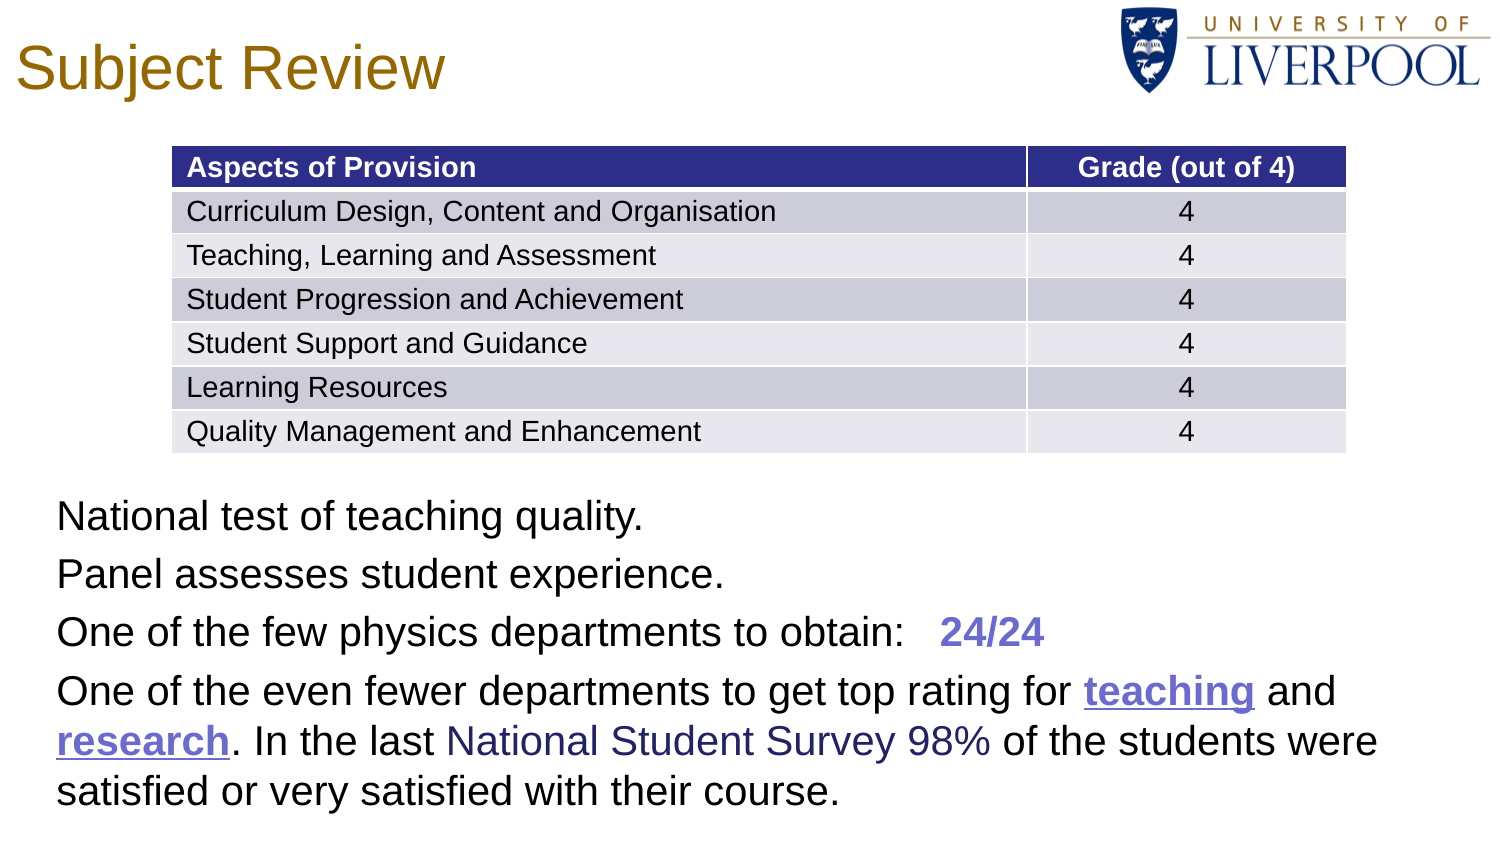

# Subject Review
| Aspects of Provision | Grade (out of 4) |
| --- | --- |
| Curriculum Design, Content and Organisation | 4 |
| Teaching, Learning and Assessment | 4 |
| Student Progression and Achievement | 4 |
| Student Support and Guidance | 4 |
| Learning Resources | 4 |
| Quality Management and Enhancement | 4 |
National test of teaching quality.
Panel assesses student experience.
One of the few physics departments to obtain:   24/24
One of the even fewer departments to get top rating for teaching and research. In the last National Student Survey 98% of the students were satisfied or very satisfied with their course.